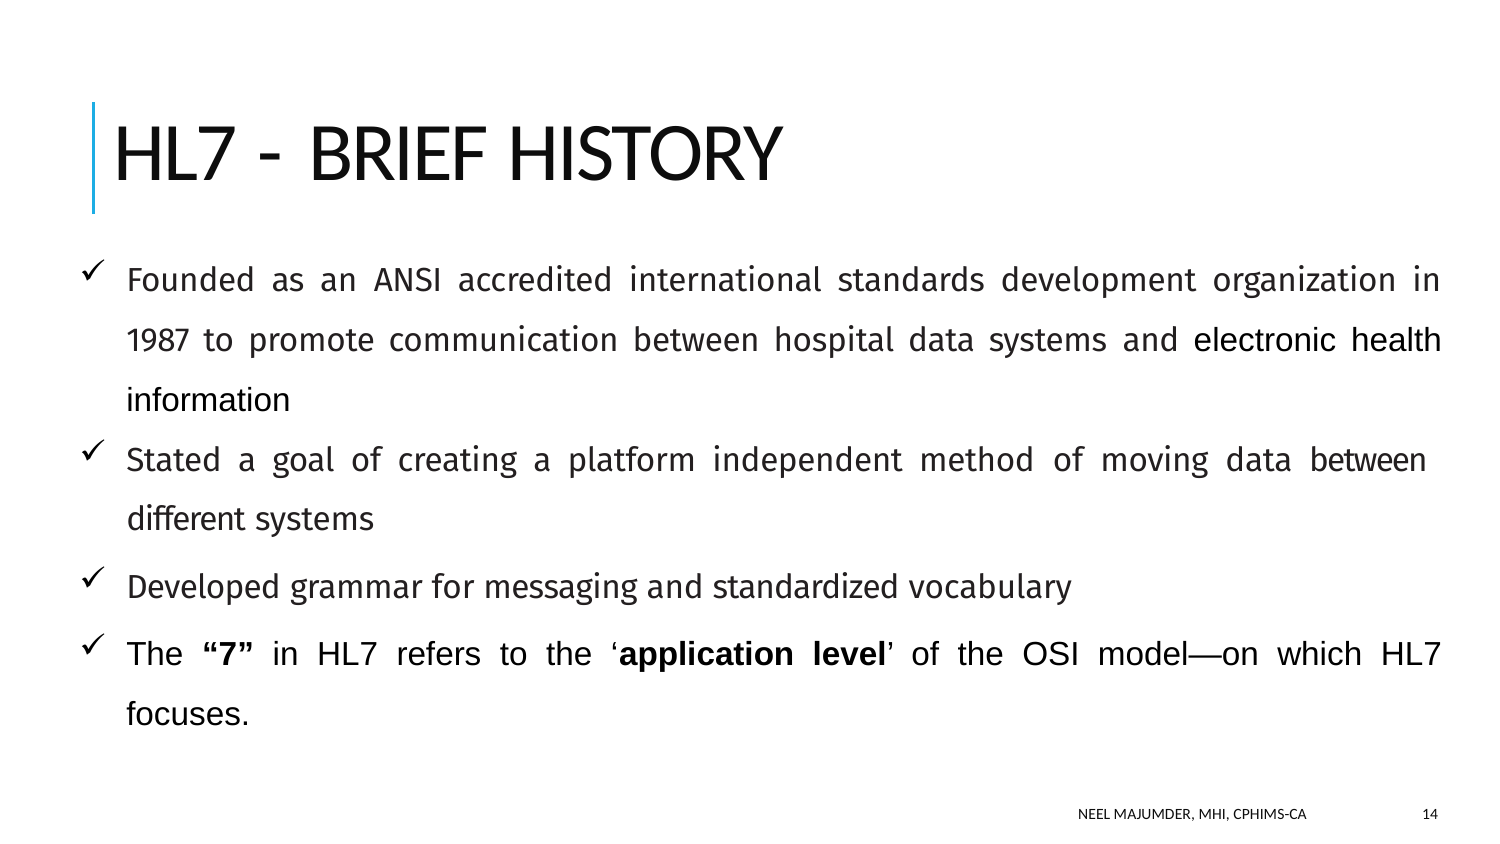

# HL7 - Brief History
Founded as an ANSI accredited international standards development organization in 1987 to promote communication between hospital data systems and electronic health information
Stated a goal of creating a platform independent method of moving data between different systems
Developed grammar for messaging and standardized vocabulary
The “7” in HL7 refers to the ‘application level’ of the OSI model—on which HL7 focuses.
Neel Majumder, MHI, CPHIMS-CA
14